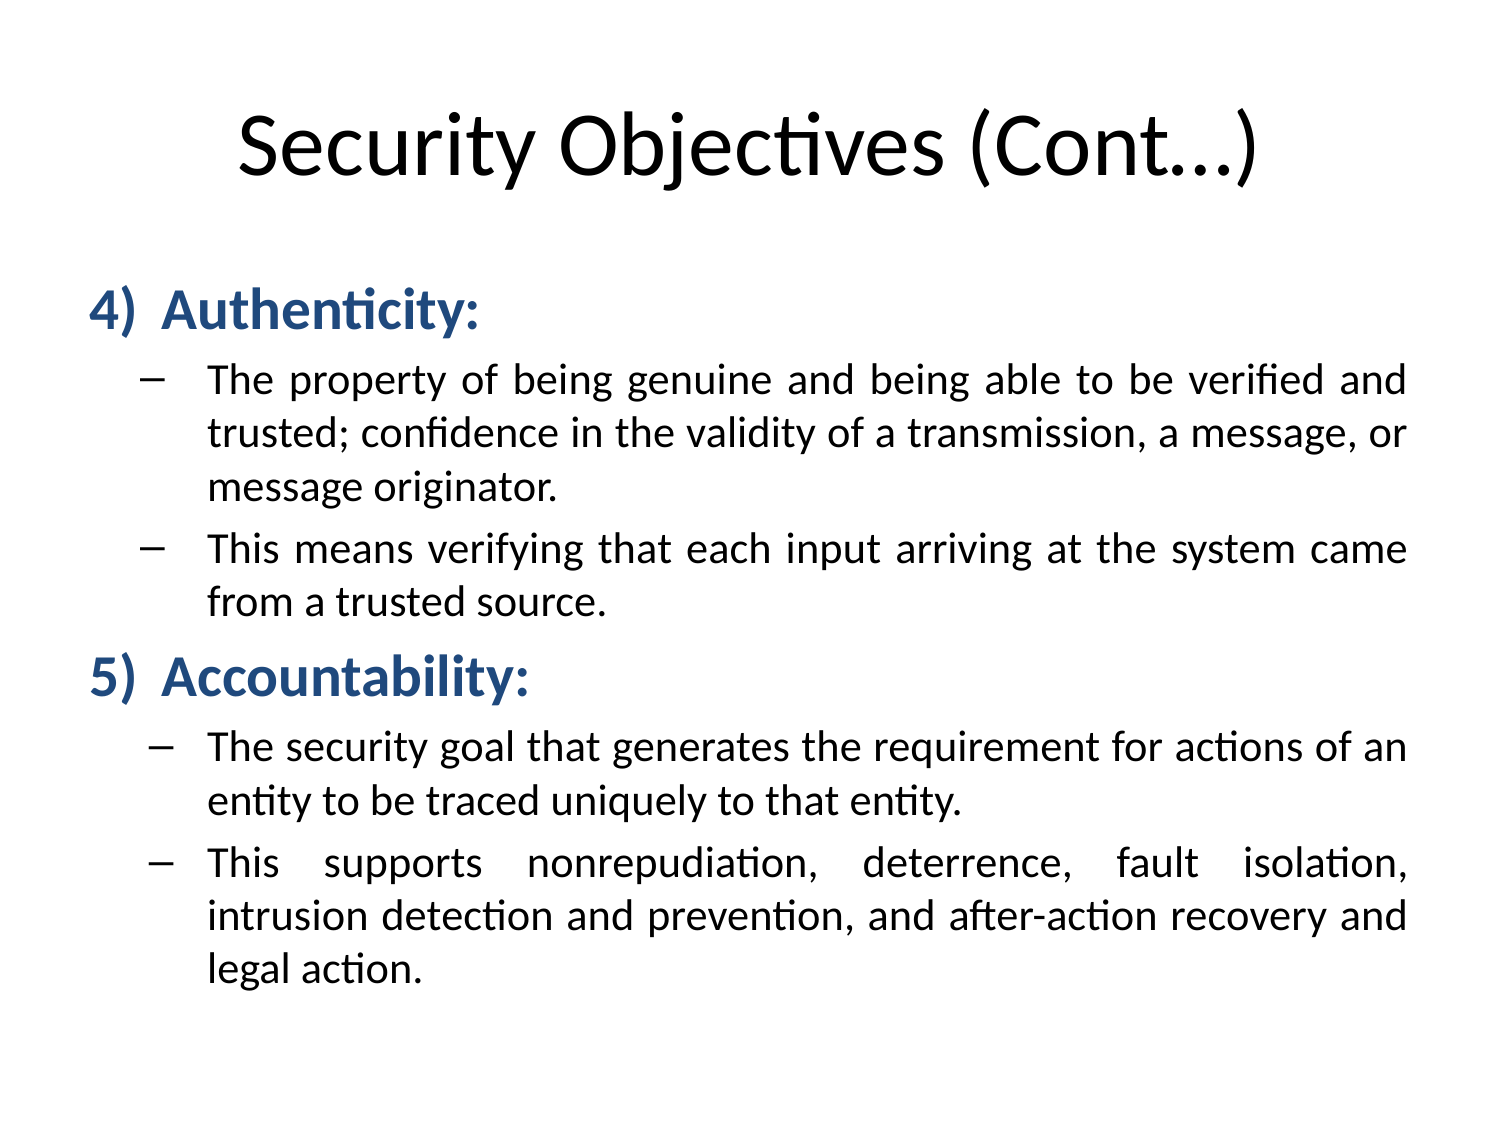

# Security Objectives (Cont…)
Authenticity:
The property of being genuine and being able to be verified and trusted; confidence in the validity of a transmission, a message, or message originator.
This means verifying that each input arriving at the system came from a trusted source.
Accountability:
The security goal that generates the requirement for actions of an entity to be traced uniquely to that entity.
This supports nonrepudiation, deterrence, fault isolation, intrusion detection and prevention, and after-action recovery and legal action.